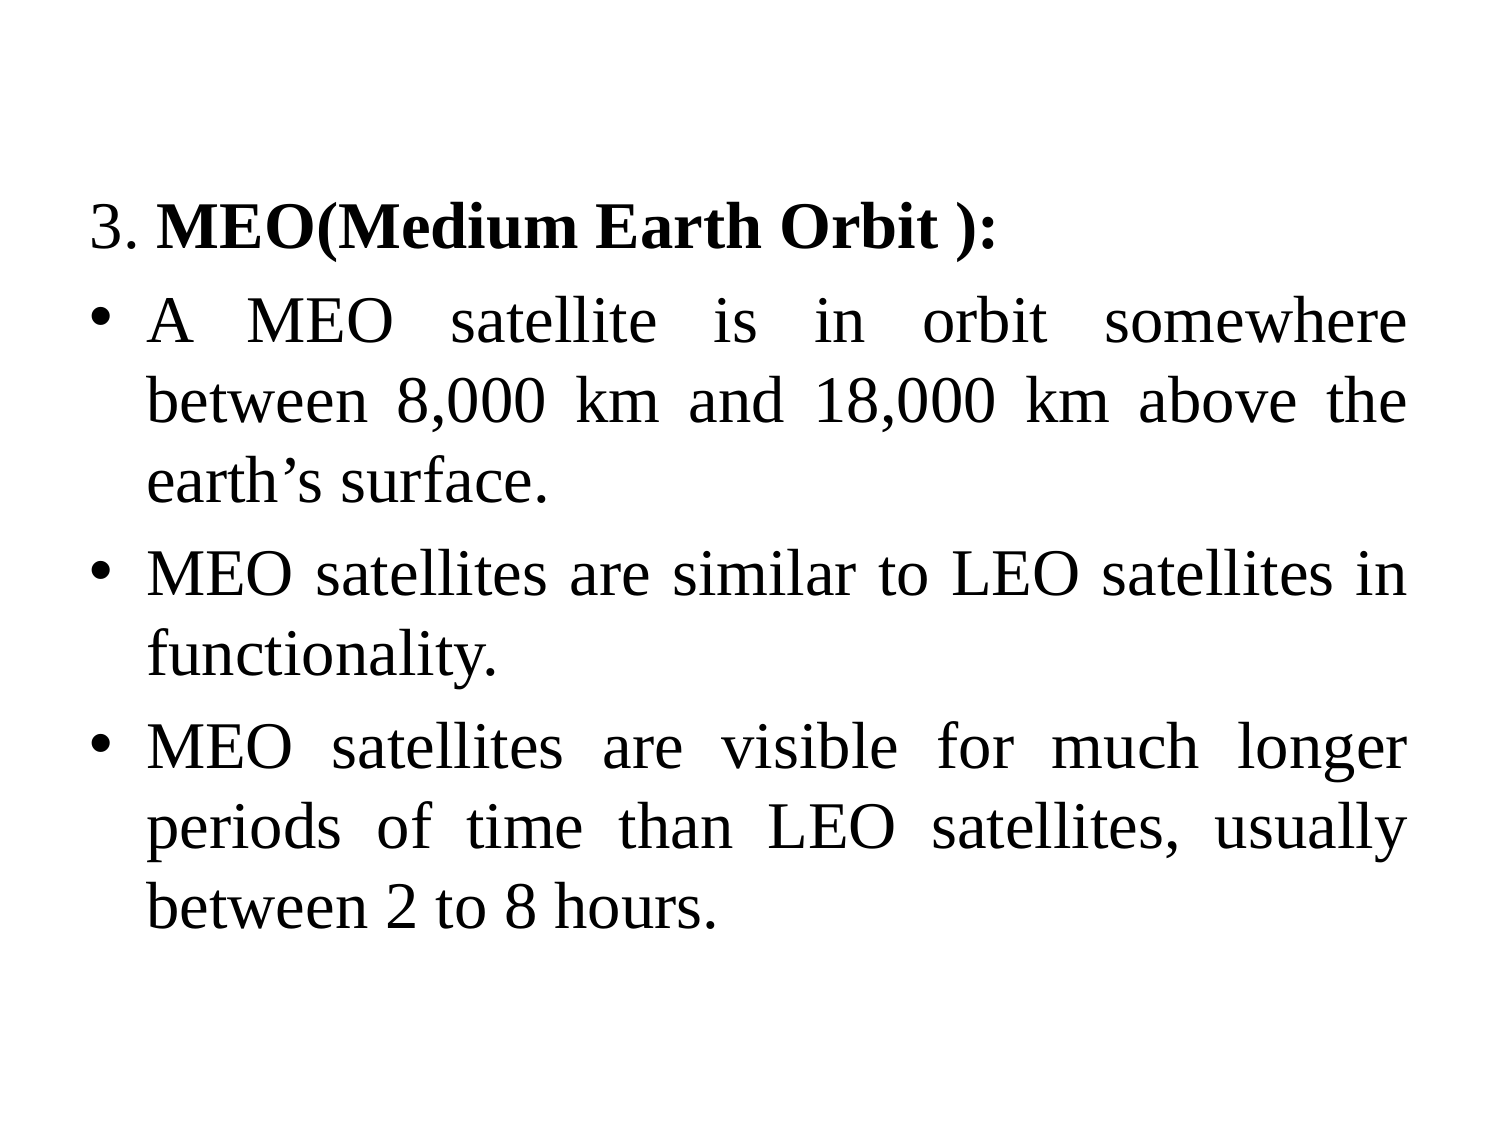

#
3. MEO(Medium Earth Orbit ):
A MEO satellite is in orbit somewhere between 8,000 km and 18,000 km above the earth’s surface.
MEO satellites are similar to LEO satellites in functionality.
MEO satellites are visible for much longer periods of time than LEO satellites, usually between 2 to 8 hours.